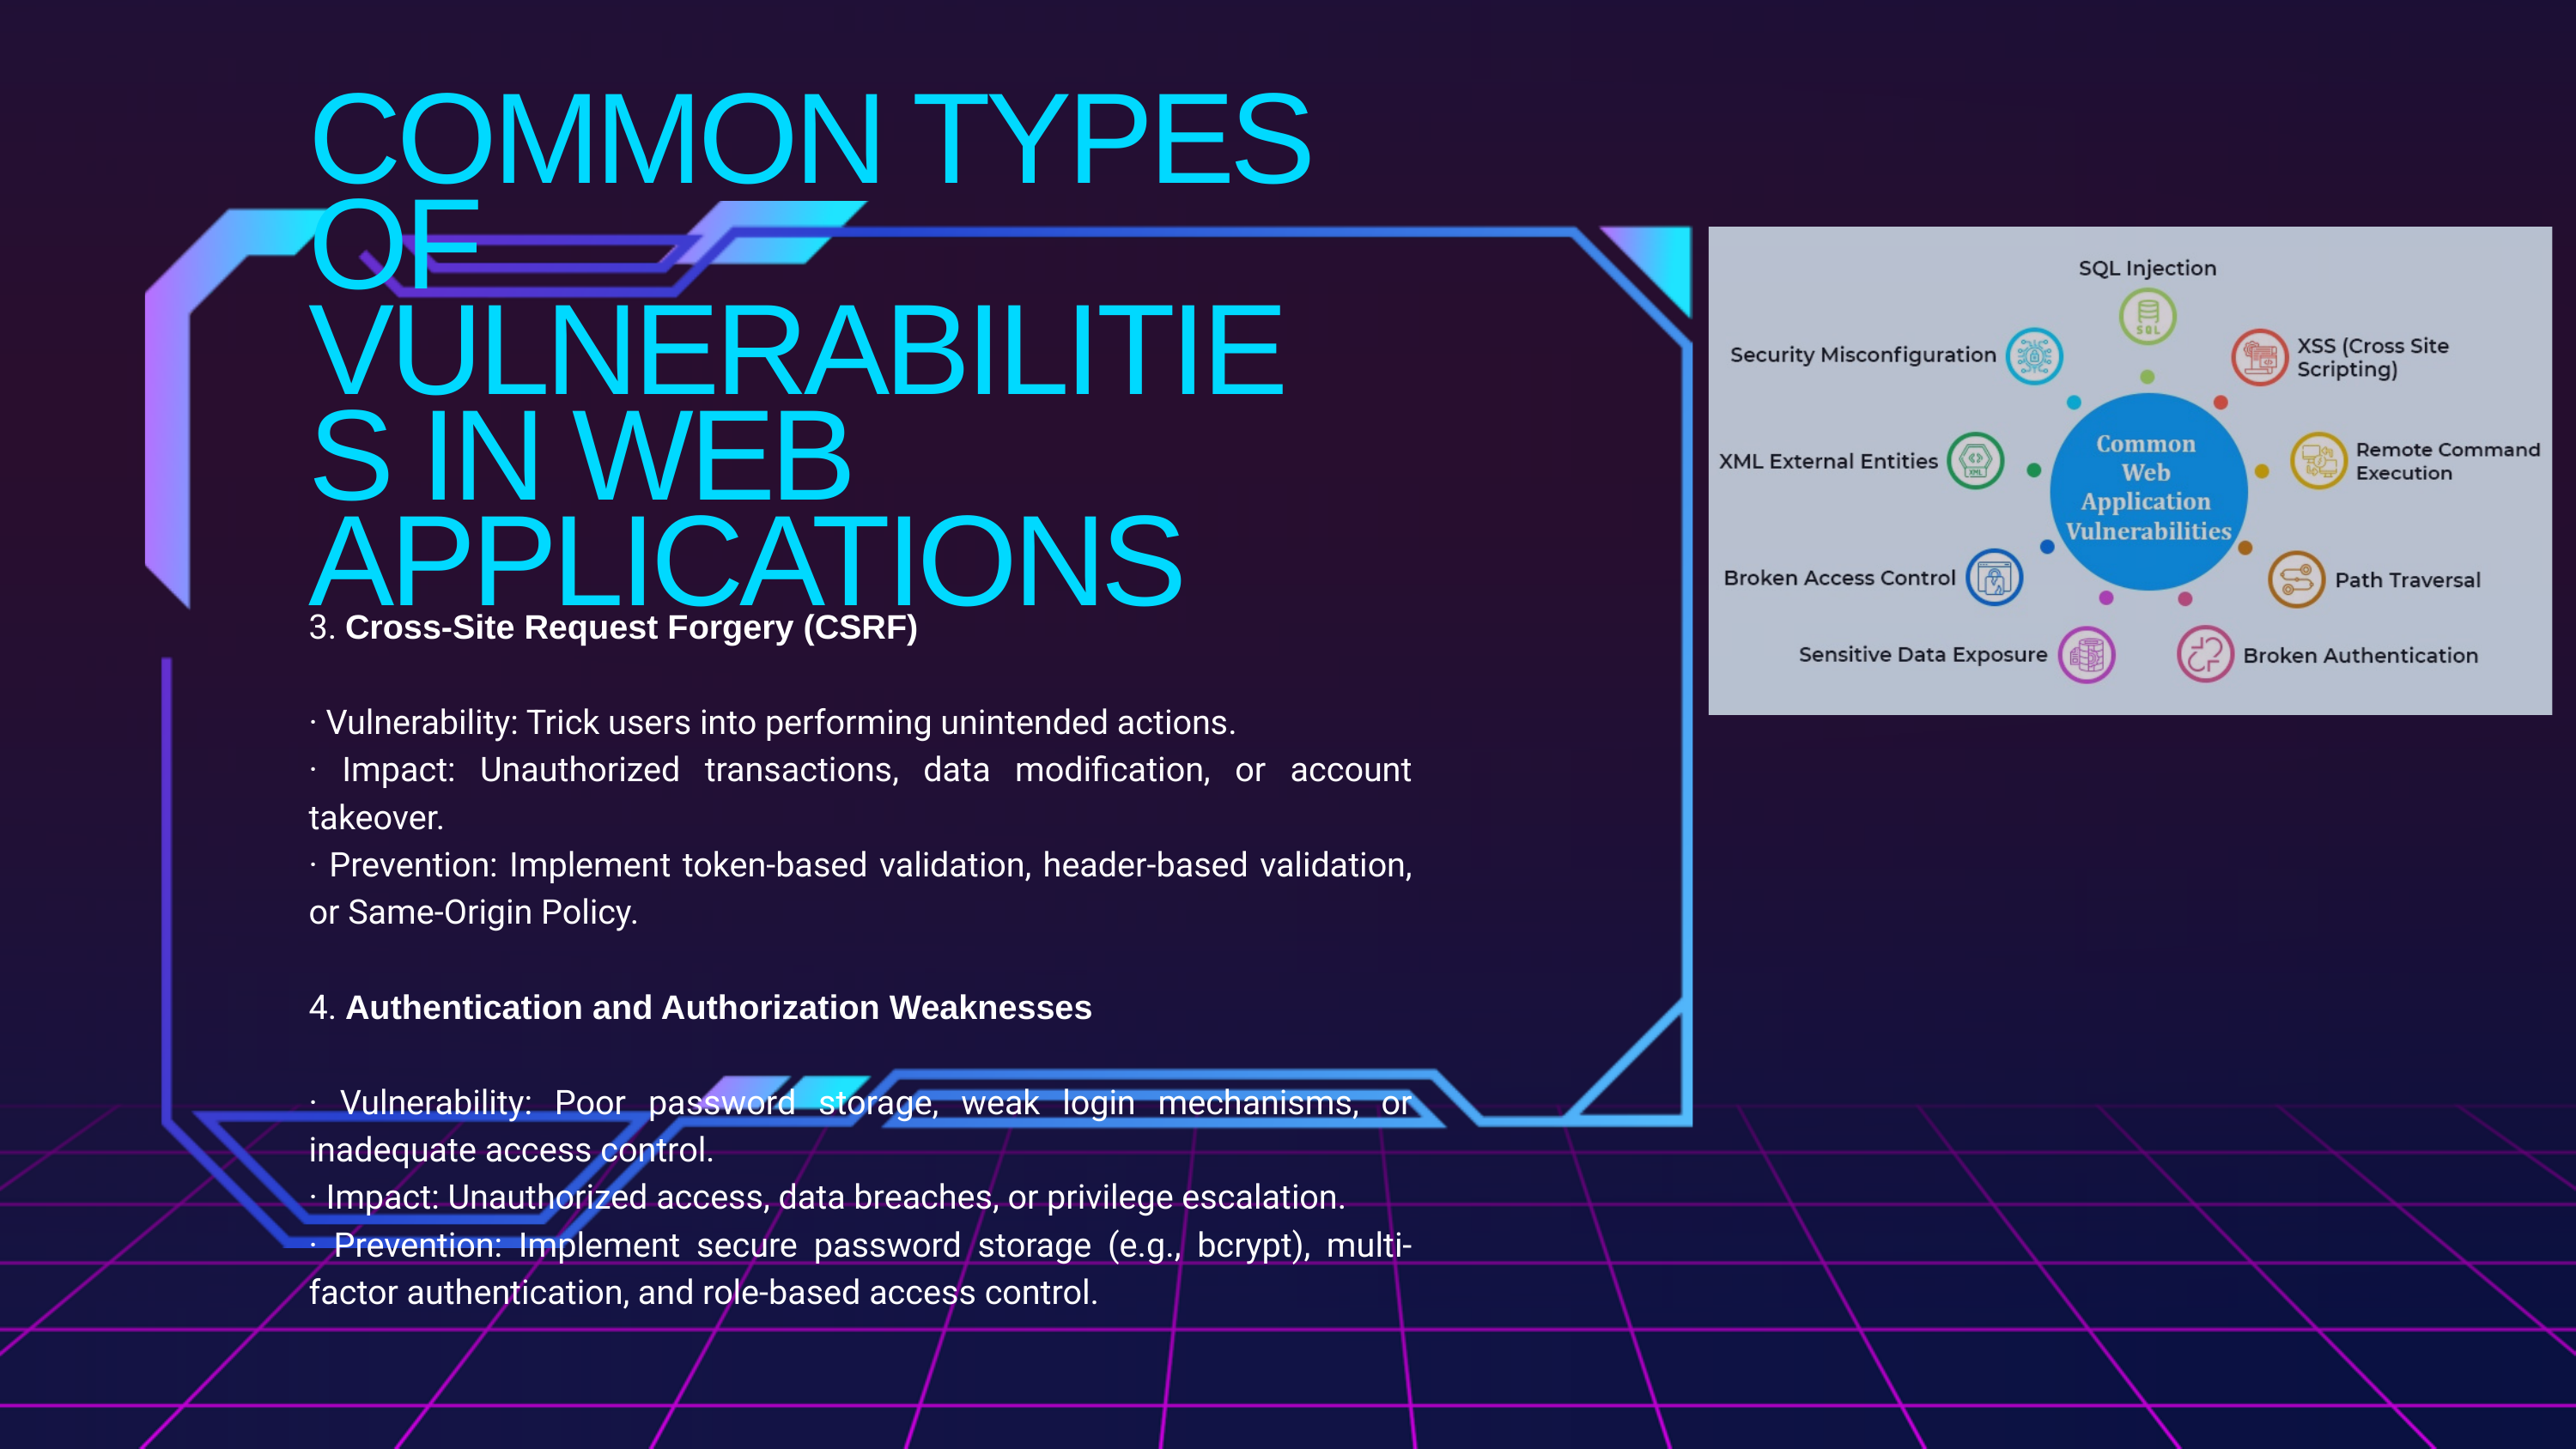

COMMON TYPES OF VULNERABILITIES IN WEB APPLICATIONS

3. Cross-Site Request Forgery (CSRF)

· Vulnerability: Trick users into performing unintended actions.
· Impact: Unauthorized transactions, data modification, or account takeover.
· Prevention: Implement token-based validation, header-based validation, or Same-Origin Policy.

4. Authentication and Authorization Weaknesses

· Vulnerability: Poor password storage, weak login mechanisms, or inadequate access control.
· Impact: Unauthorized access, data breaches, or privilege escalation.
· Prevention: Implement secure password storage (e.g., bcrypt), multi-factor authentication, and role-based access control.